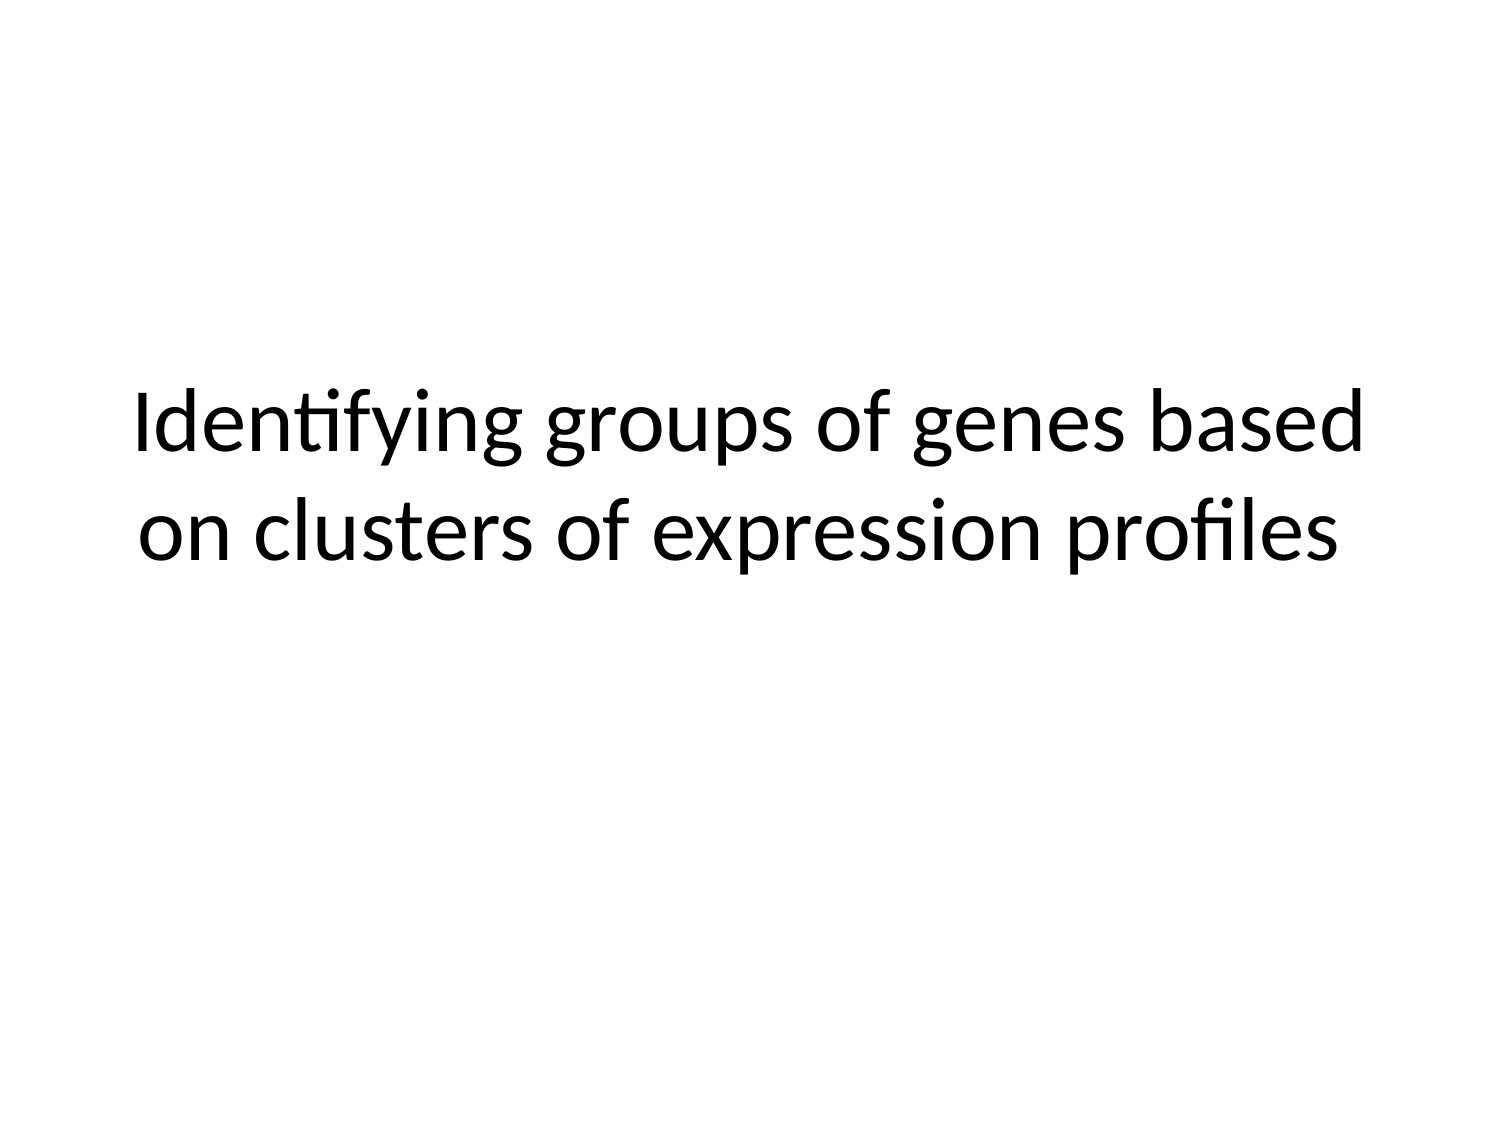

# Identifying groups of genes based on clusters of expression profiles